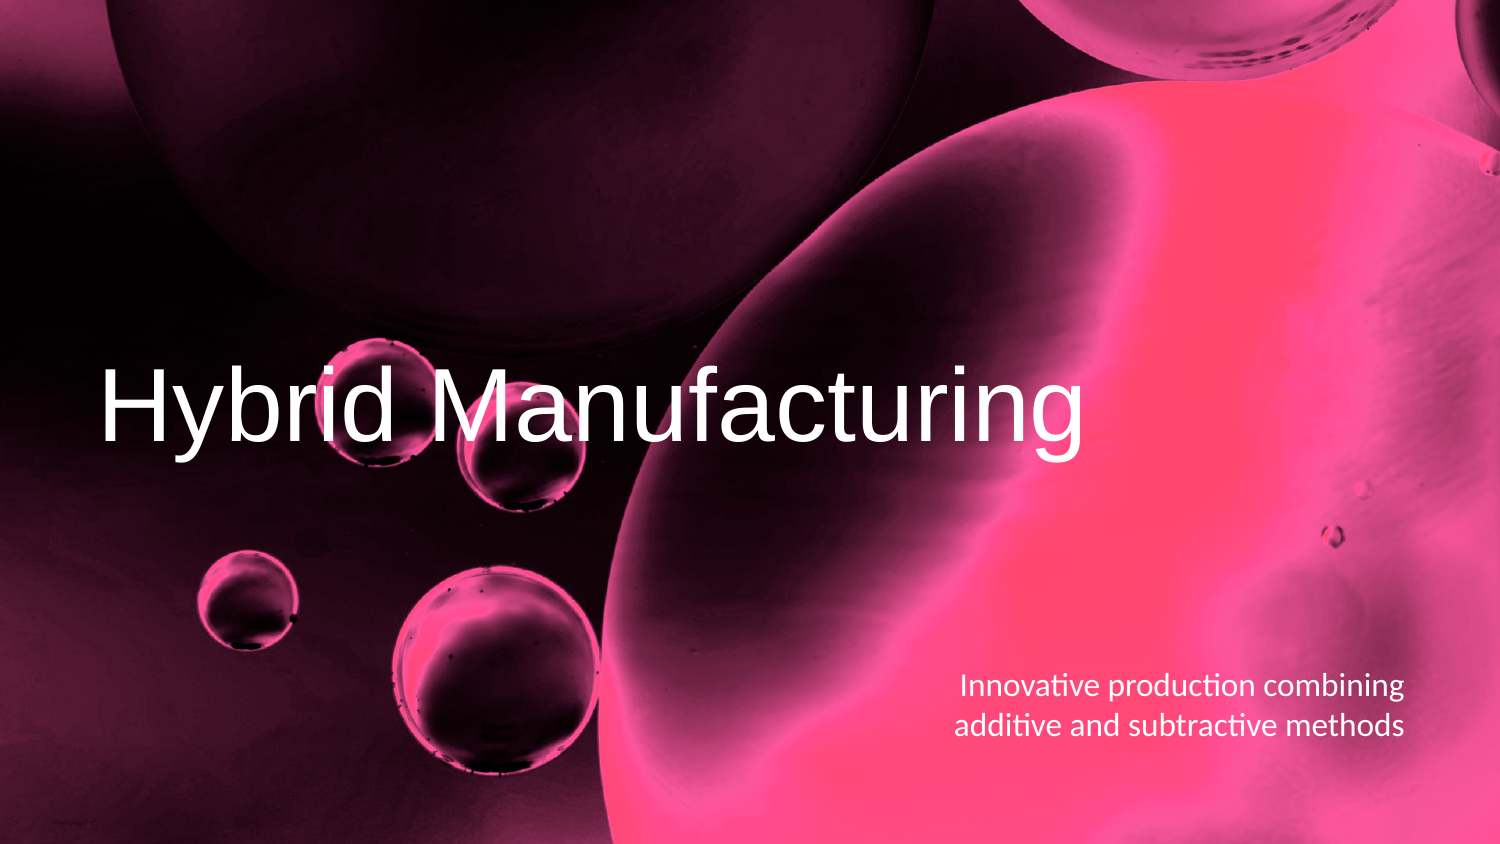

# Hybrid Manufacturing
Innovative production combining additive and subtractive methods